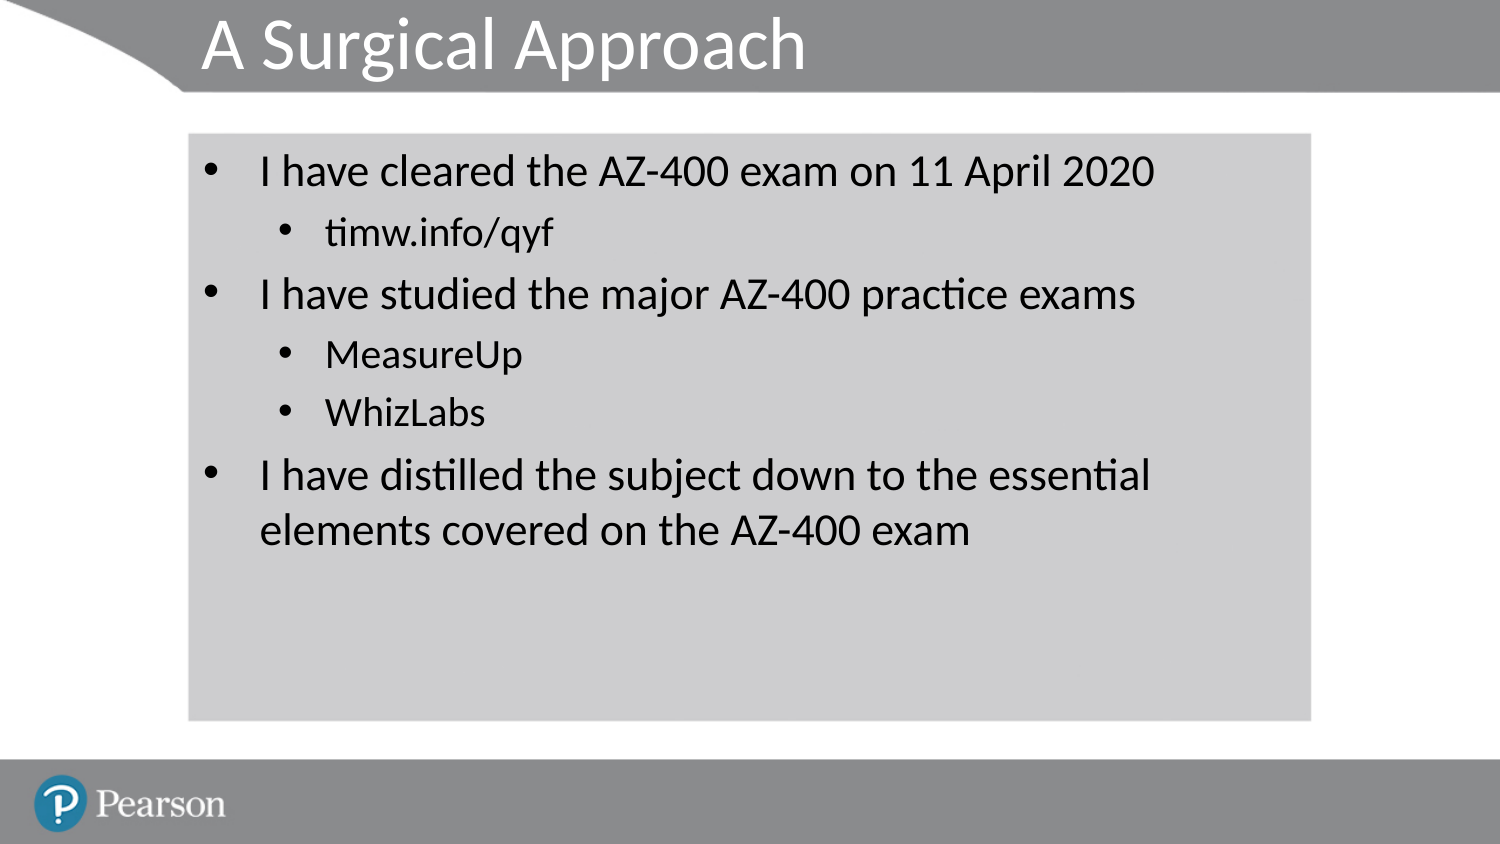

# A Surgical Approach
I have cleared the AZ-400 exam on 11 April 2020
timw.info/qyf
I have studied the major AZ-400 practice exams
MeasureUp
WhizLabs
I have distilled the subject down to the essential elements covered on the AZ-400 exam